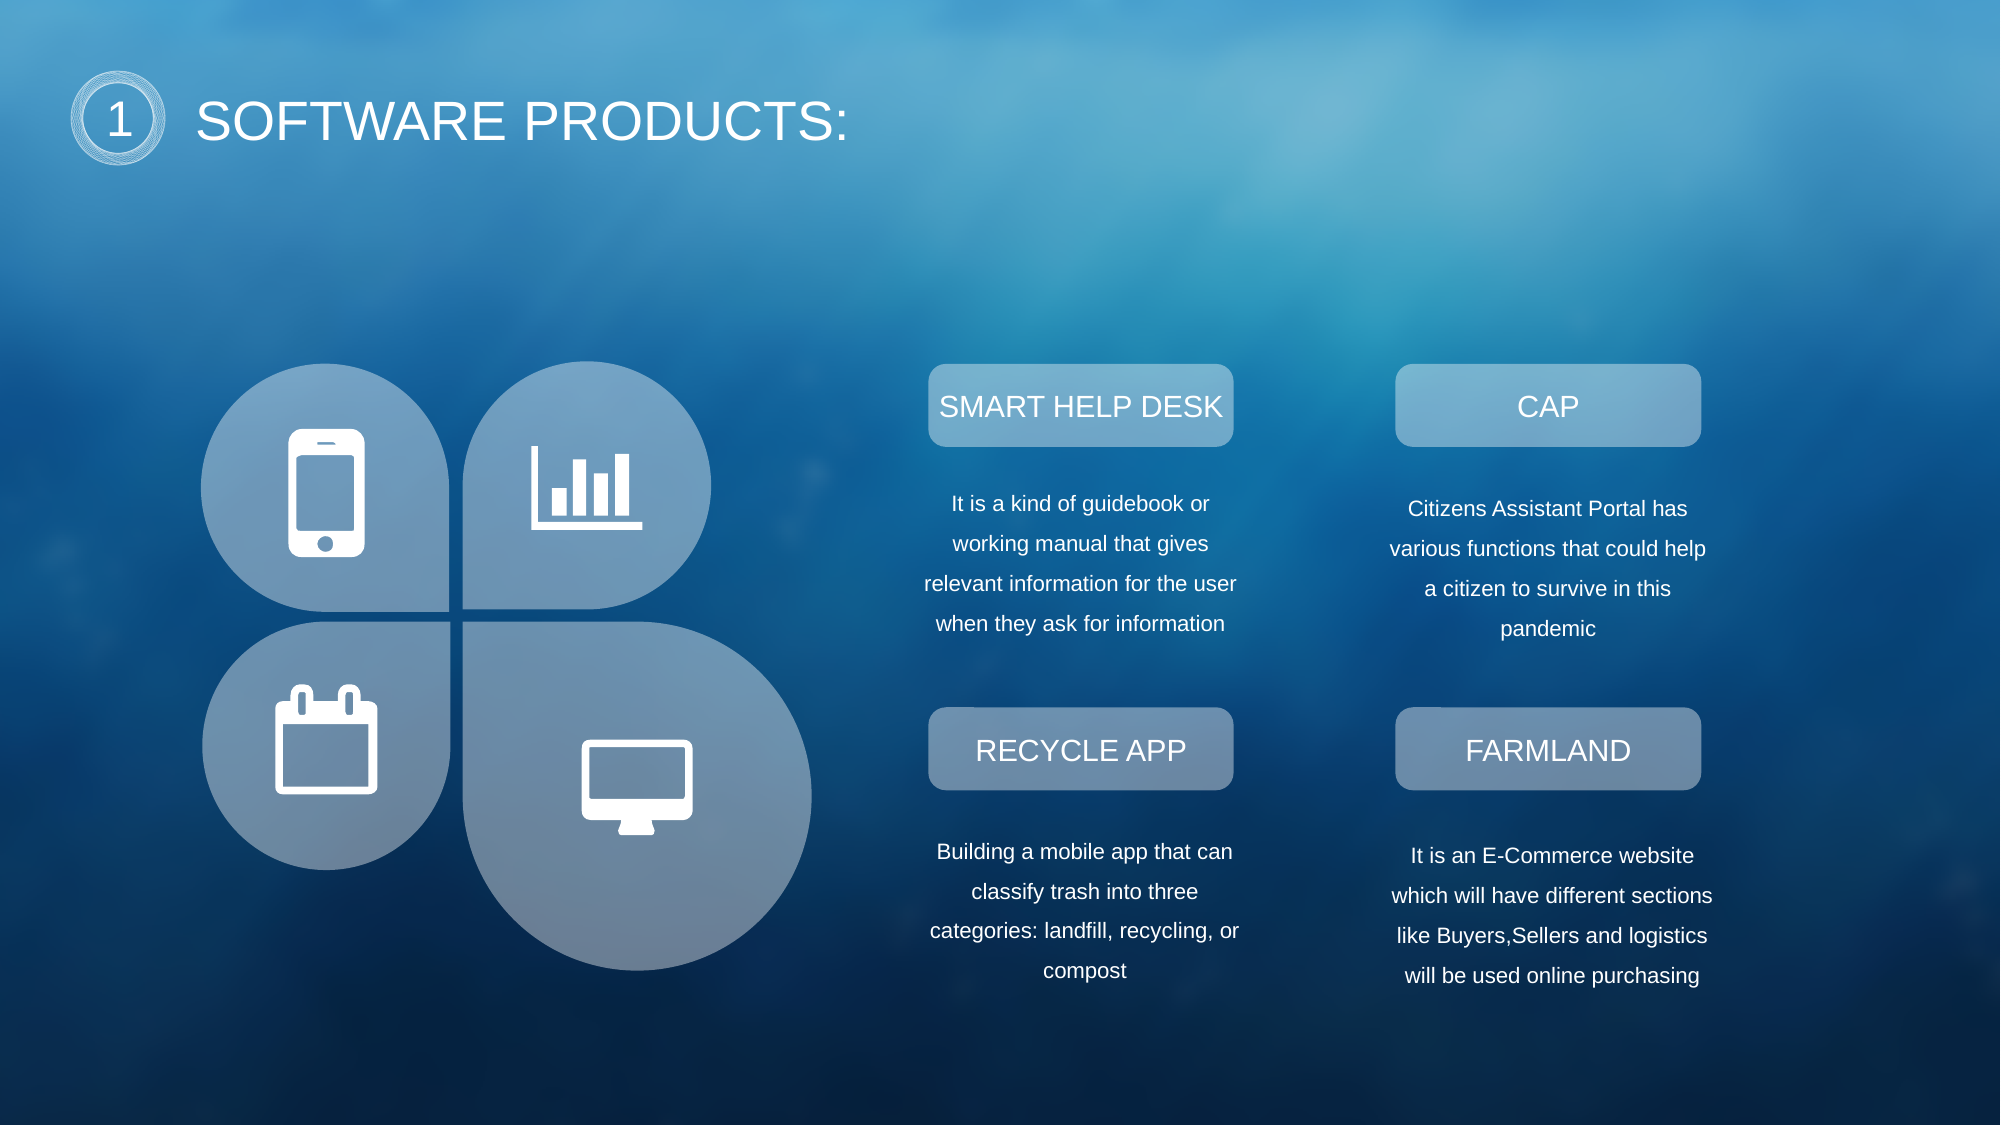

1
SOFTWARE PRODUCTS:

SMART HELP DESK
CAP
It is a kind of guidebook or working manual that gives relevant information for the user when they ask for information
Citizens Assistant Portal has various functions that could help a citizen to survive in this pandemic

RECYCLE APP
FARMLAND
Building a mobile app that can classify trash into three categories: landfill, recycling, or compost
It is an E-Commerce website which will have different sections like Buyers,Sellers and logistics will be used online purchasing